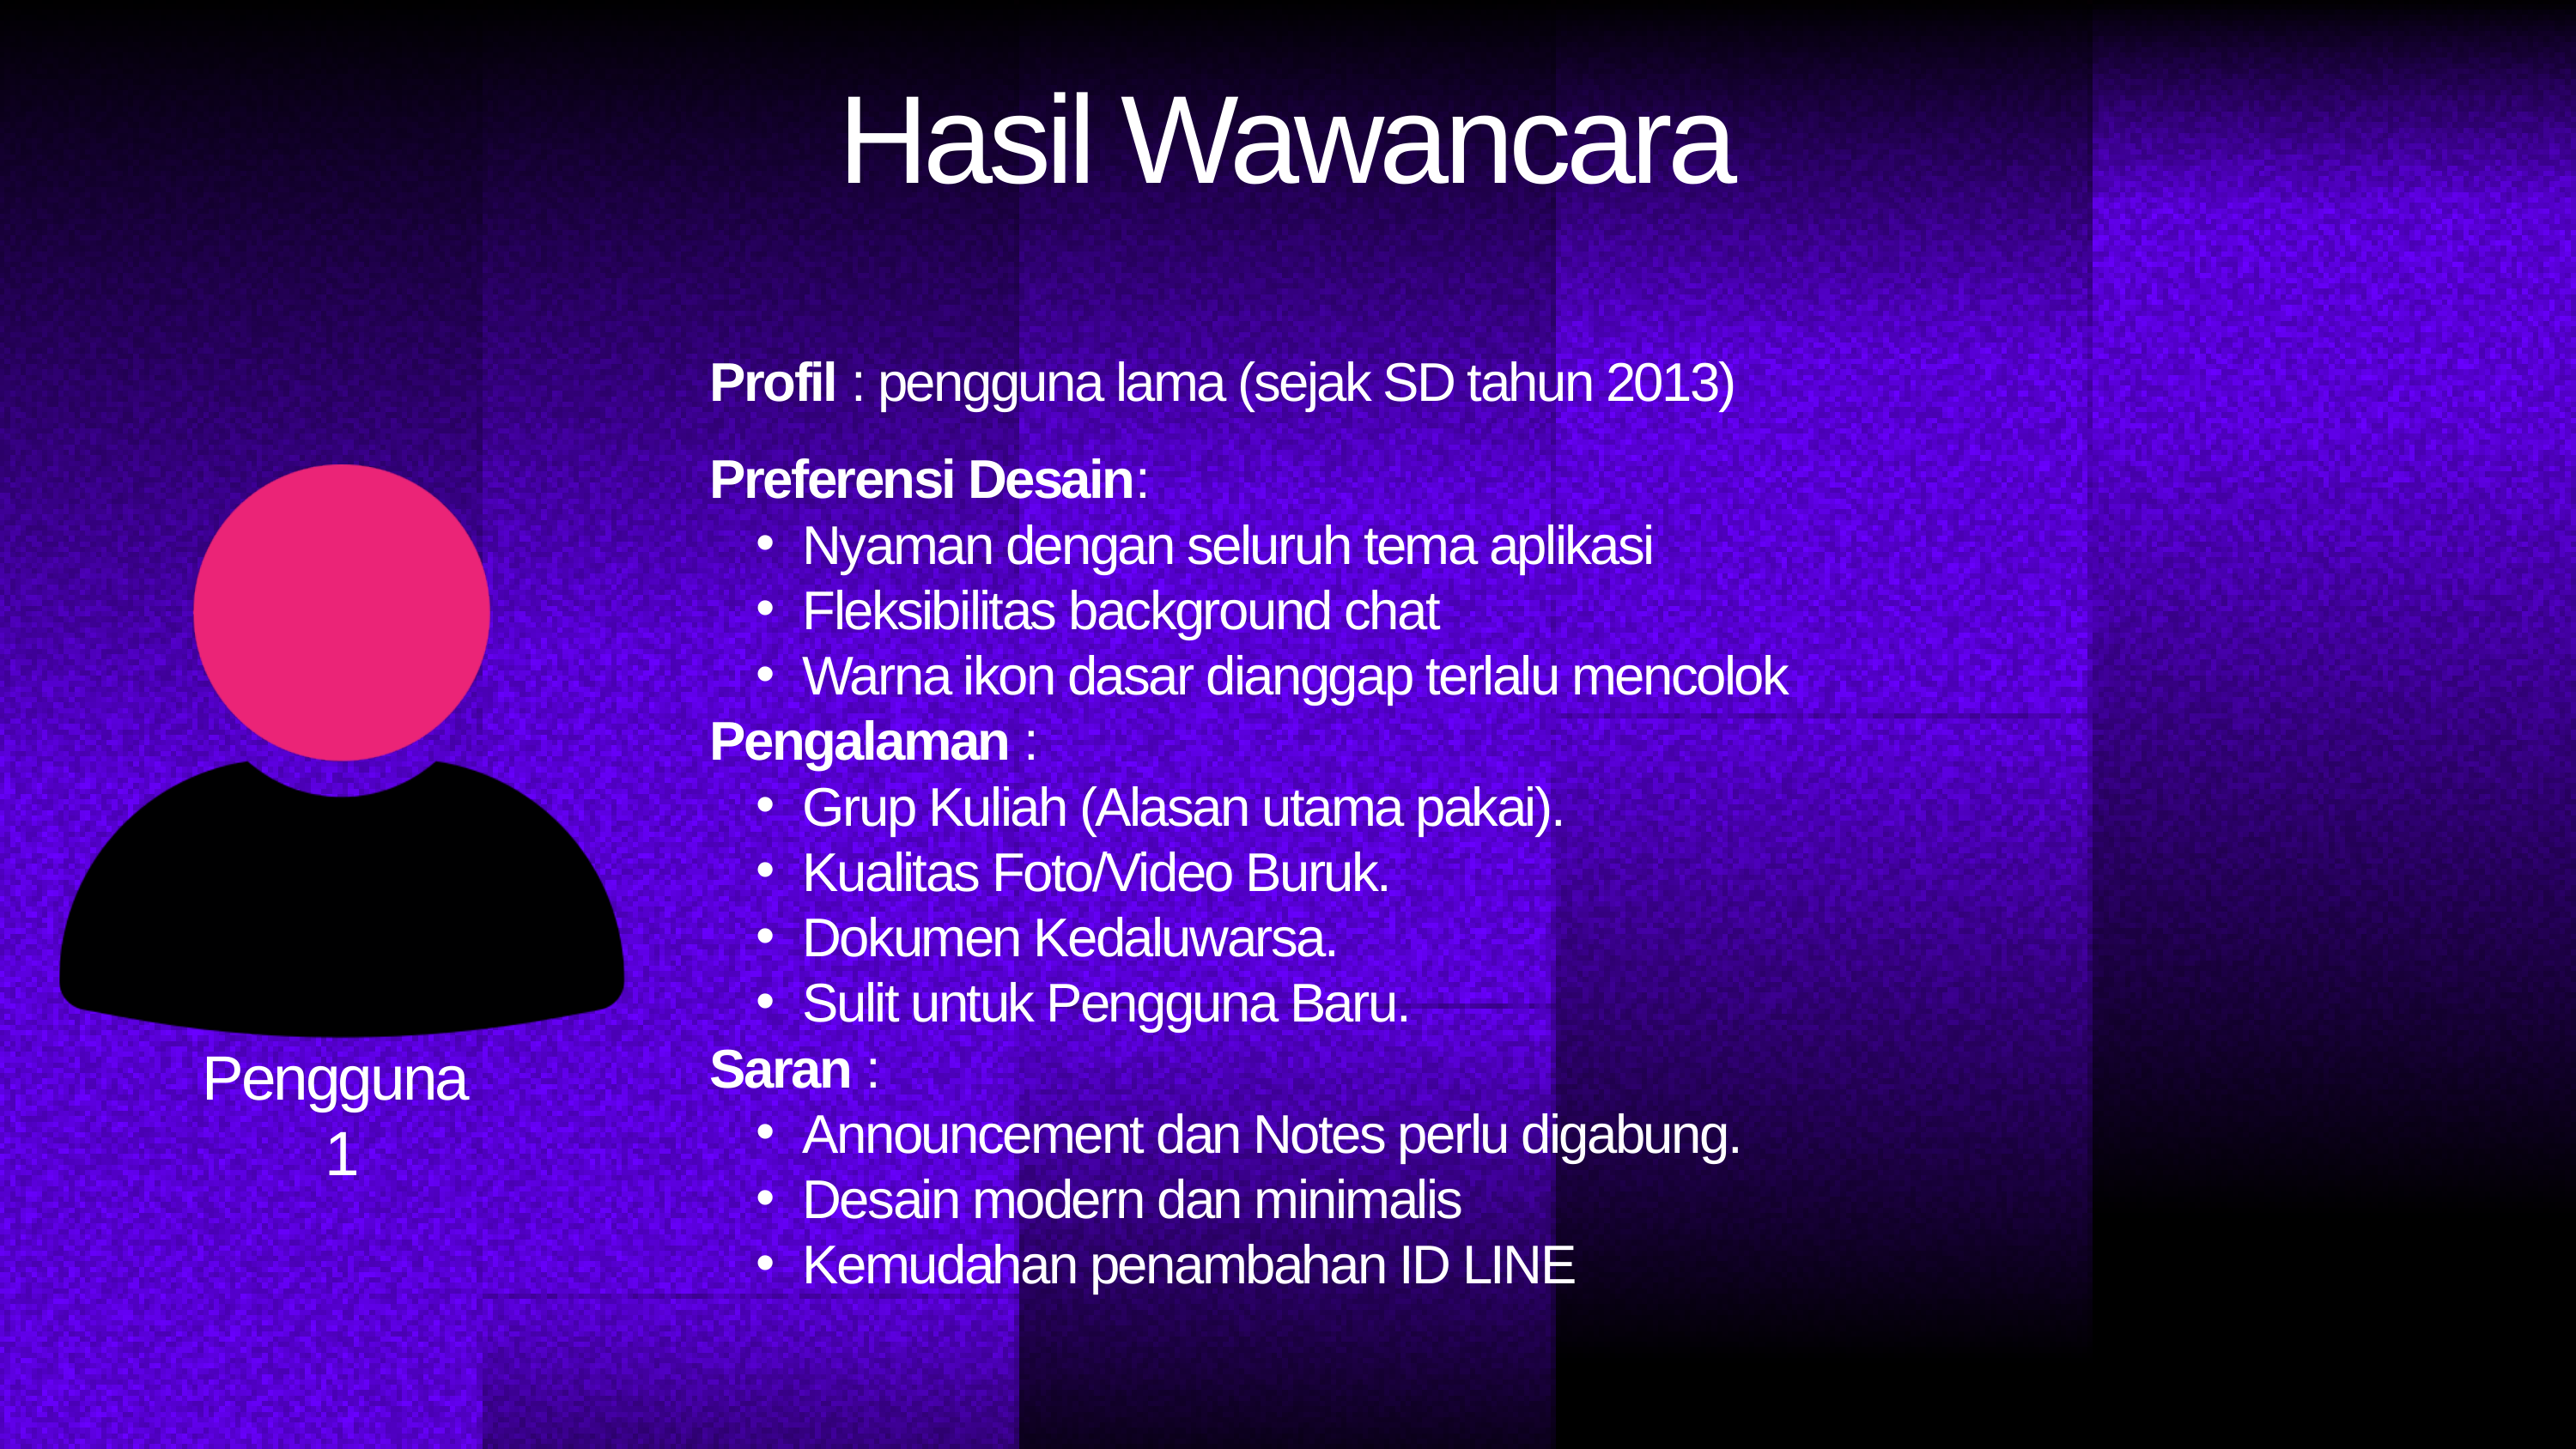

Hasil Wawancara
Profil : pengguna lama (sejak SD tahun 2013)
Preferensi Desain:
Nyaman dengan seluruh tema aplikasi
Fleksibilitas background chat
Warna ikon dasar dianggap terlalu mencolok
Pengalaman :
Grup Kuliah (Alasan utama pakai).
Kualitas Foto/Video Buruk.
Dokumen Kedaluwarsa.
Sulit untuk Pengguna Baru.
Saran :
Announcement dan Notes perlu digabung.
Desain modern dan minimalis
Kemudahan penambahan ID LINE

Pengguna  1